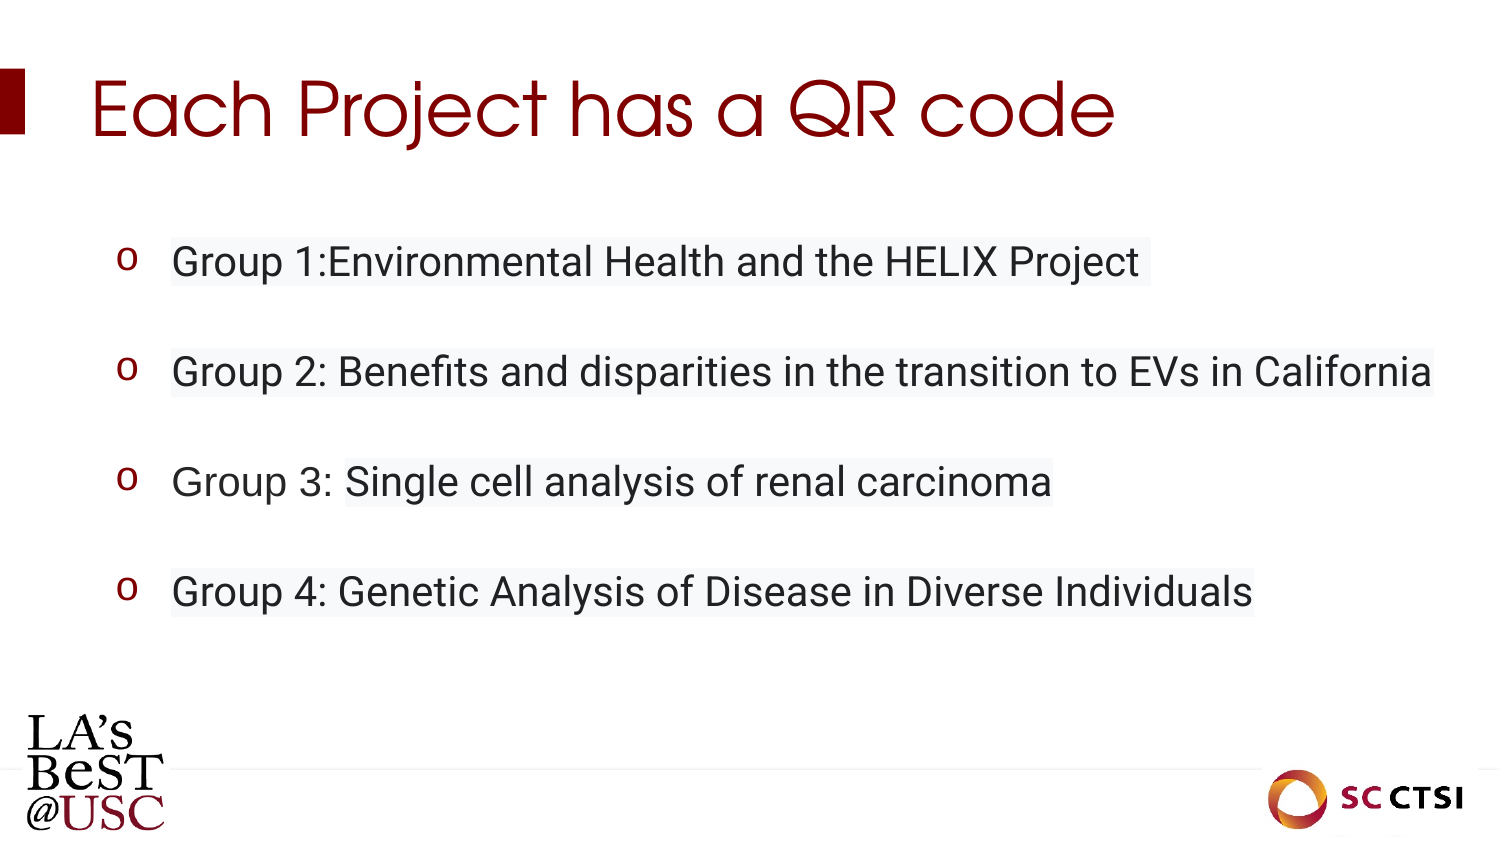

# Each Project has a QR code

Group 1:Environmental Health and the HELIX Project

Group 2: Benefits and disparities in the transition to EVs in California

Group 3: Single cell analysis of renal carcinoma

Group 4: Genetic Analysis of Disease in Diverse Individuals